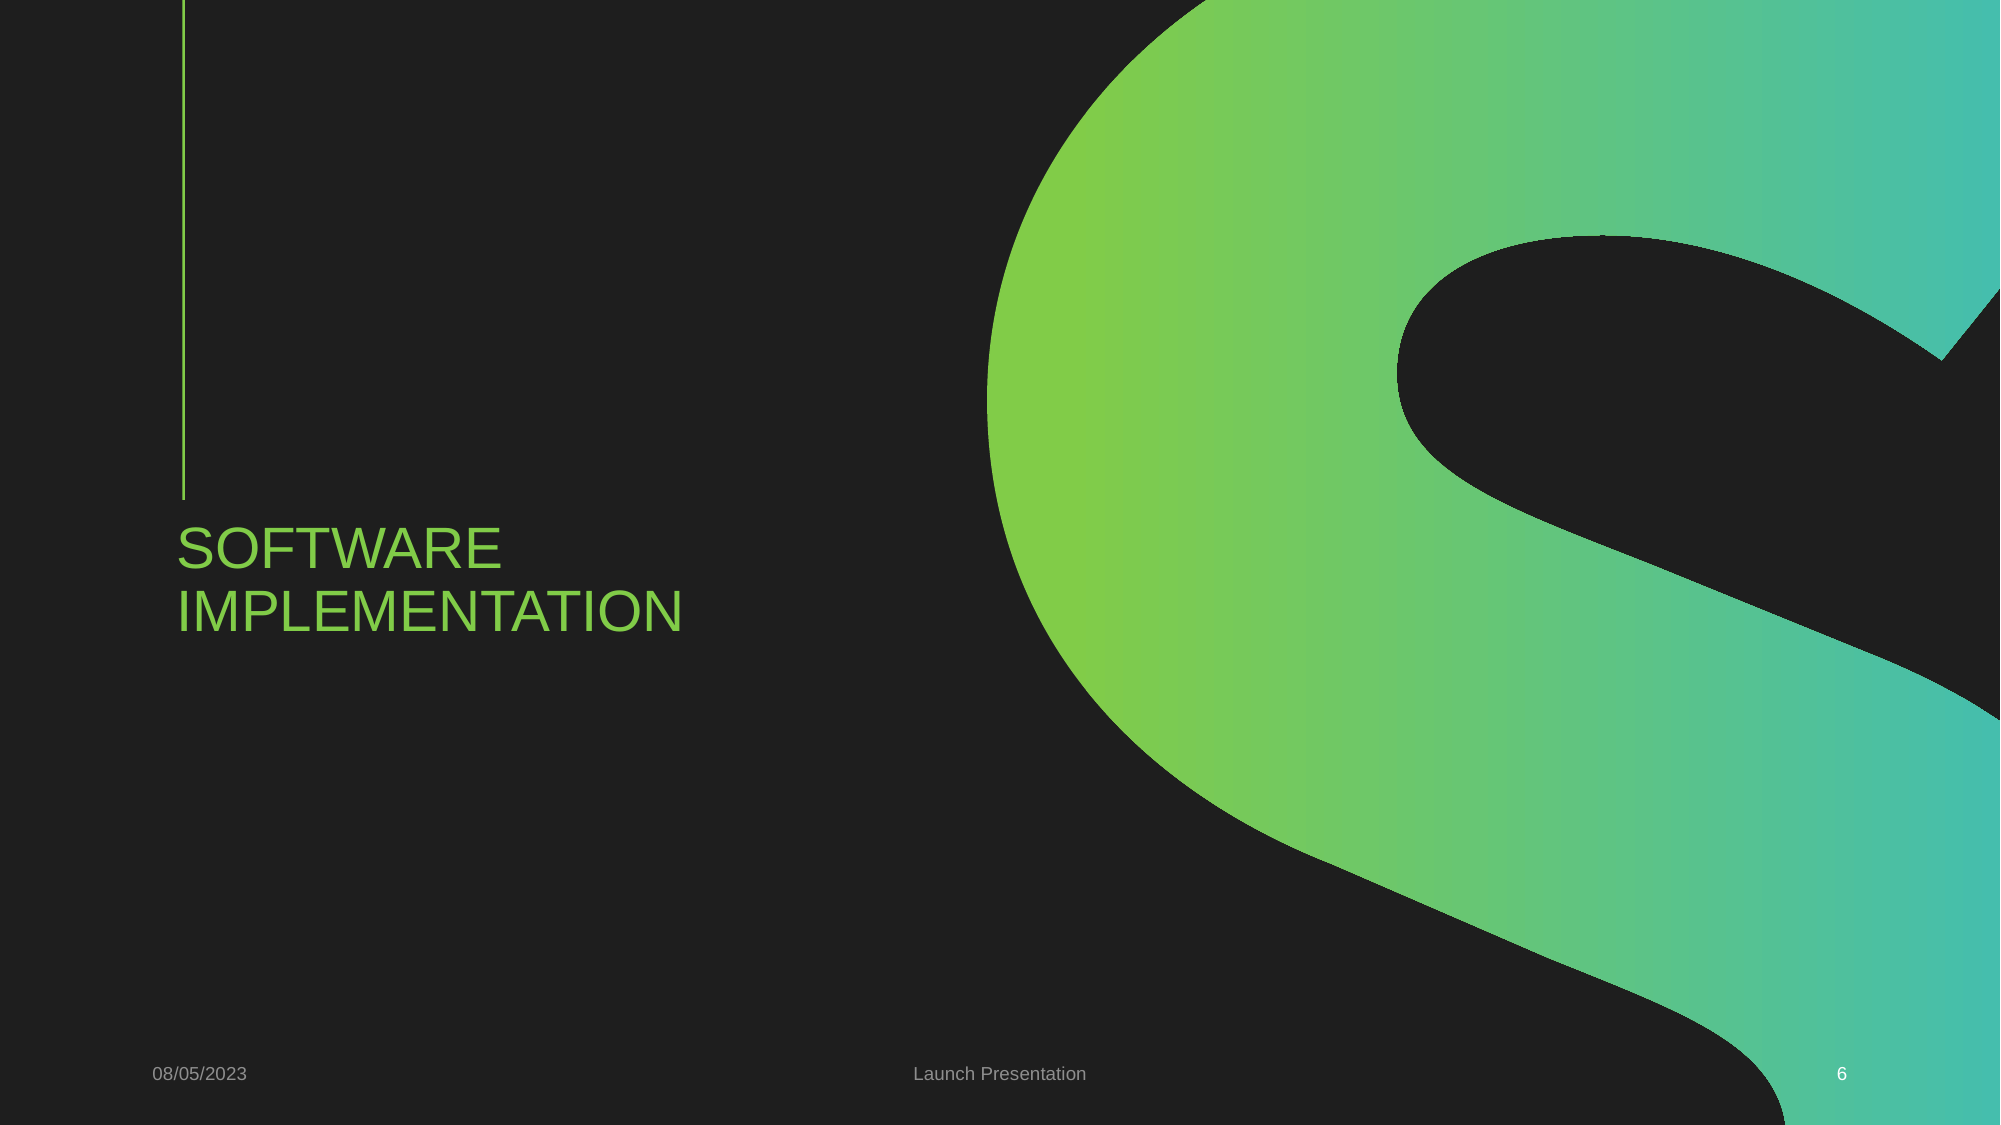

# Software Implementation

08/05/2023
Launch Presentation
6